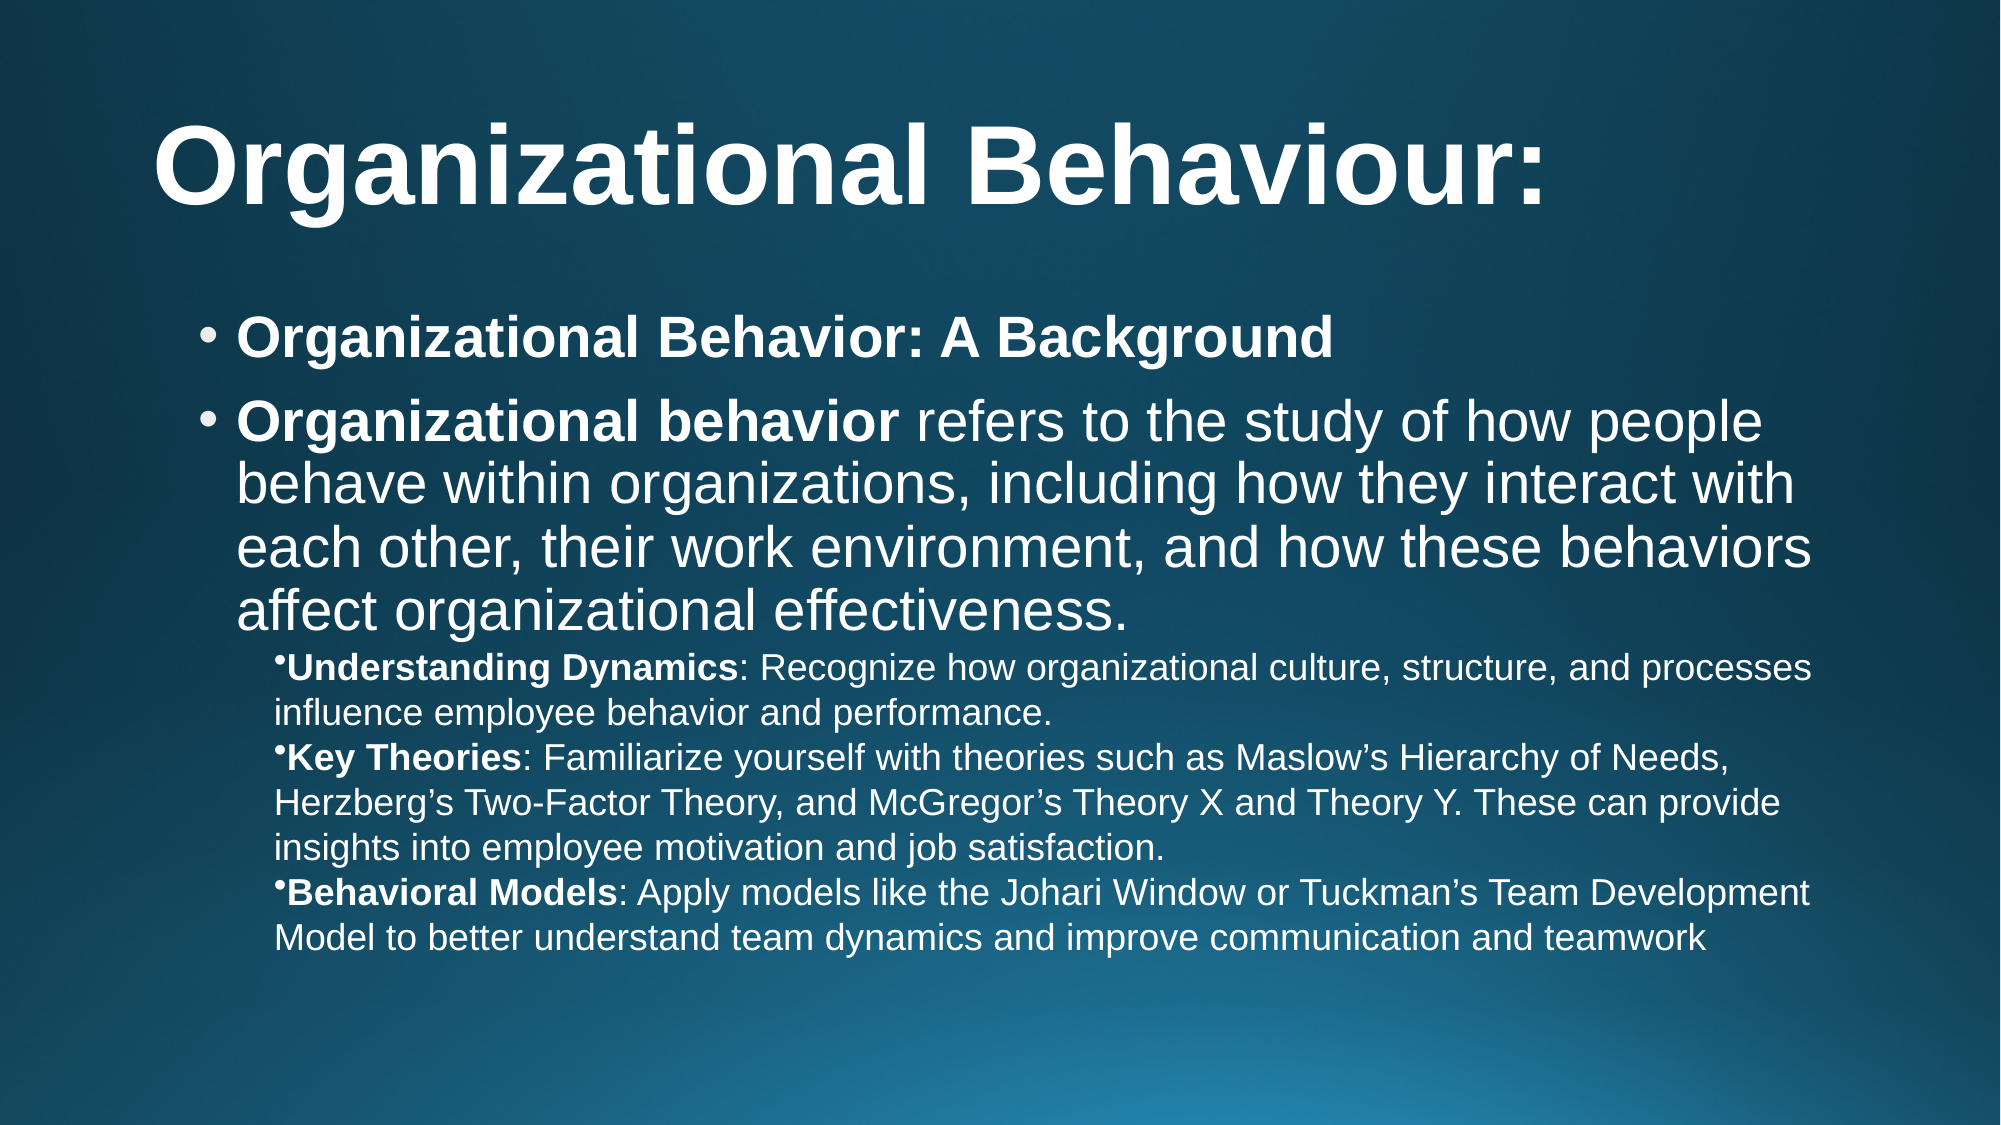

# Organizational Behaviour:
Organizational Behavior: A Background
Organizational behavior refers to the study of how people behave within organizations, including how they interact with each other, their work environment, and how these behaviors affect organizational effectiveness.
Understanding Dynamics: Recognize how organizational culture, structure, and processes influence employee behavior and performance.
Key Theories: Familiarize yourself with theories such as Maslow’s Hierarchy of Needs, Herzberg’s Two-Factor Theory, and McGregor’s Theory X and Theory Y. These can provide insights into employee motivation and job satisfaction.
Behavioral Models: Apply models like the Johari Window or Tuckman’s Team Development Model to better understand team dynamics and improve communication and teamwork